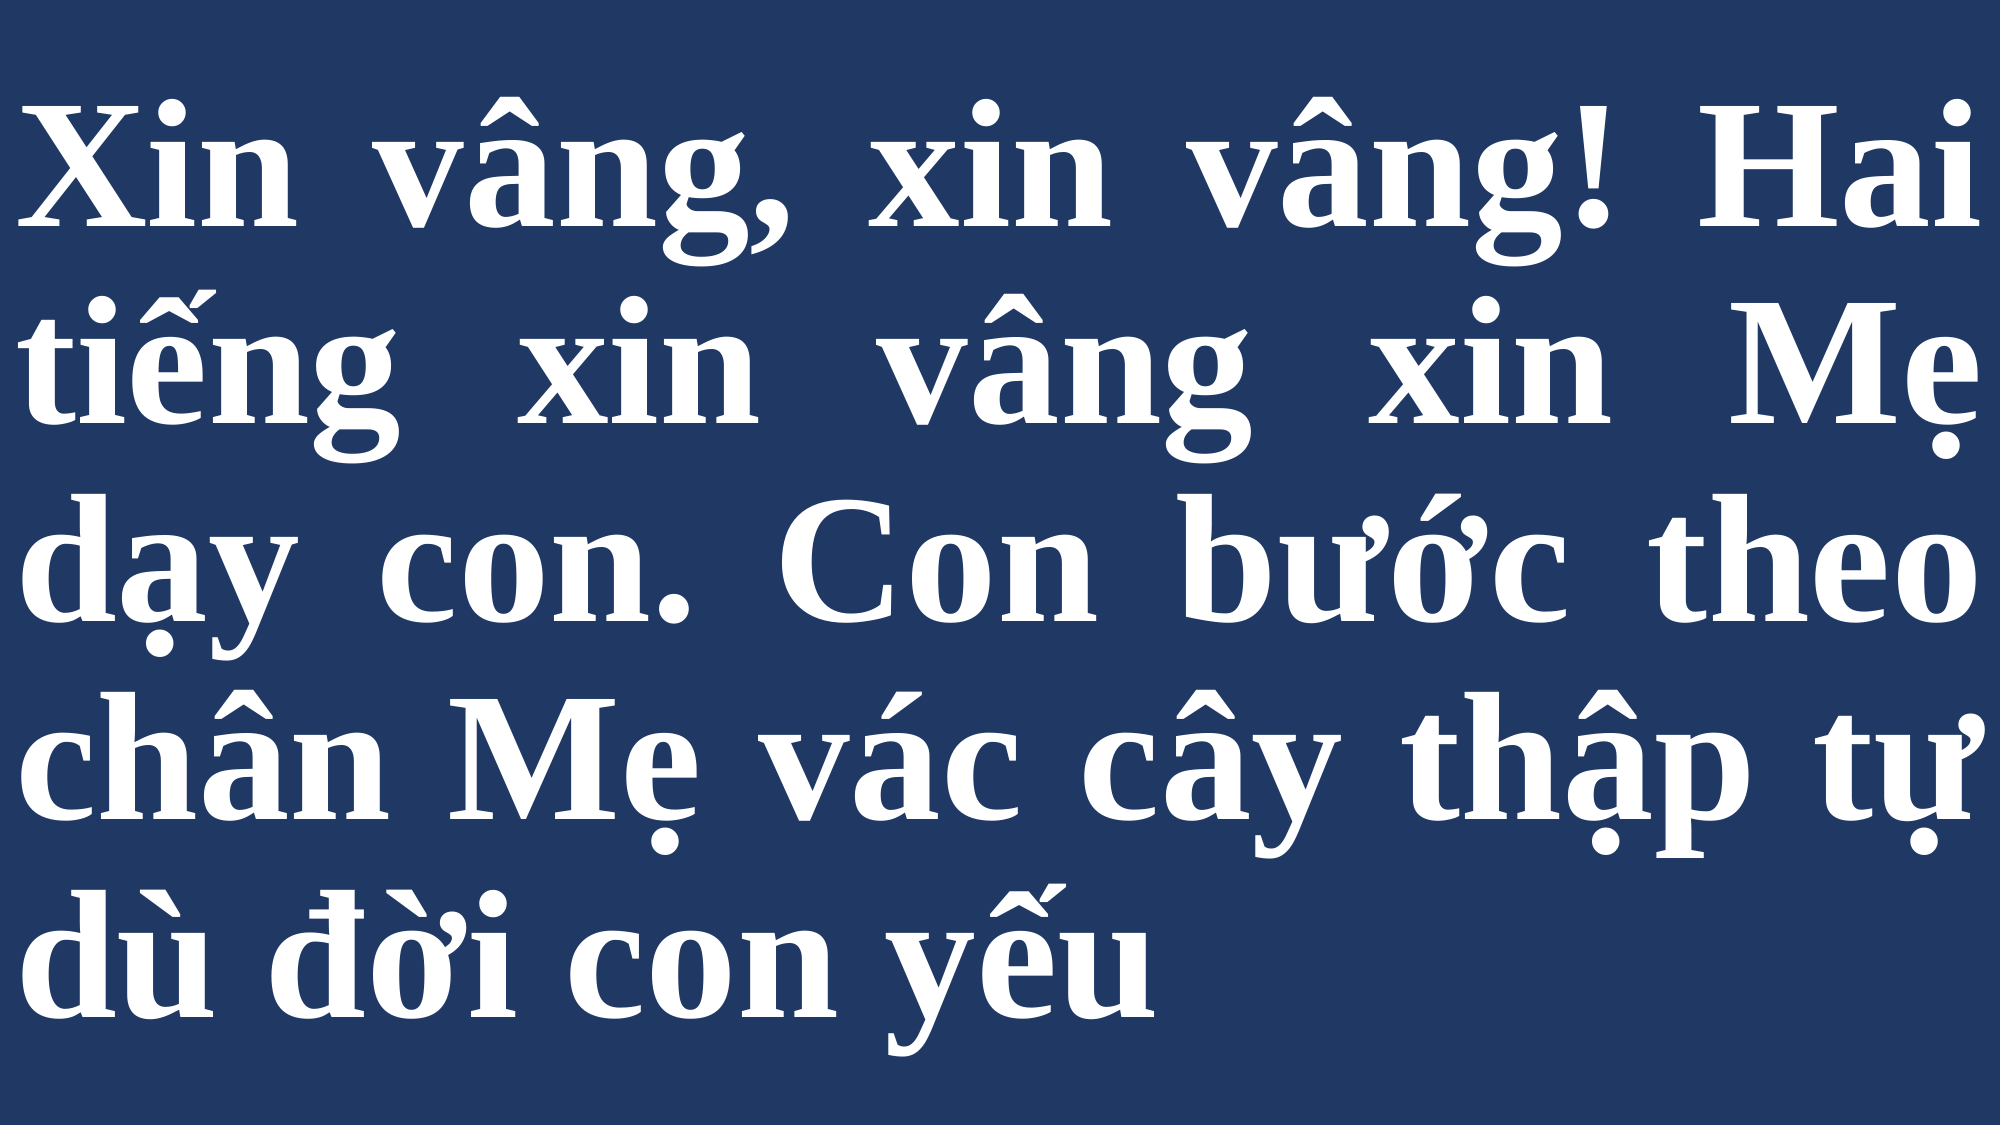

# Xin vâng, xin vâng! Hai tiếng xin vâng xin Mẹ dạy con. Con bước theo chân Mẹ vác cây thập tự dù đời con yếu